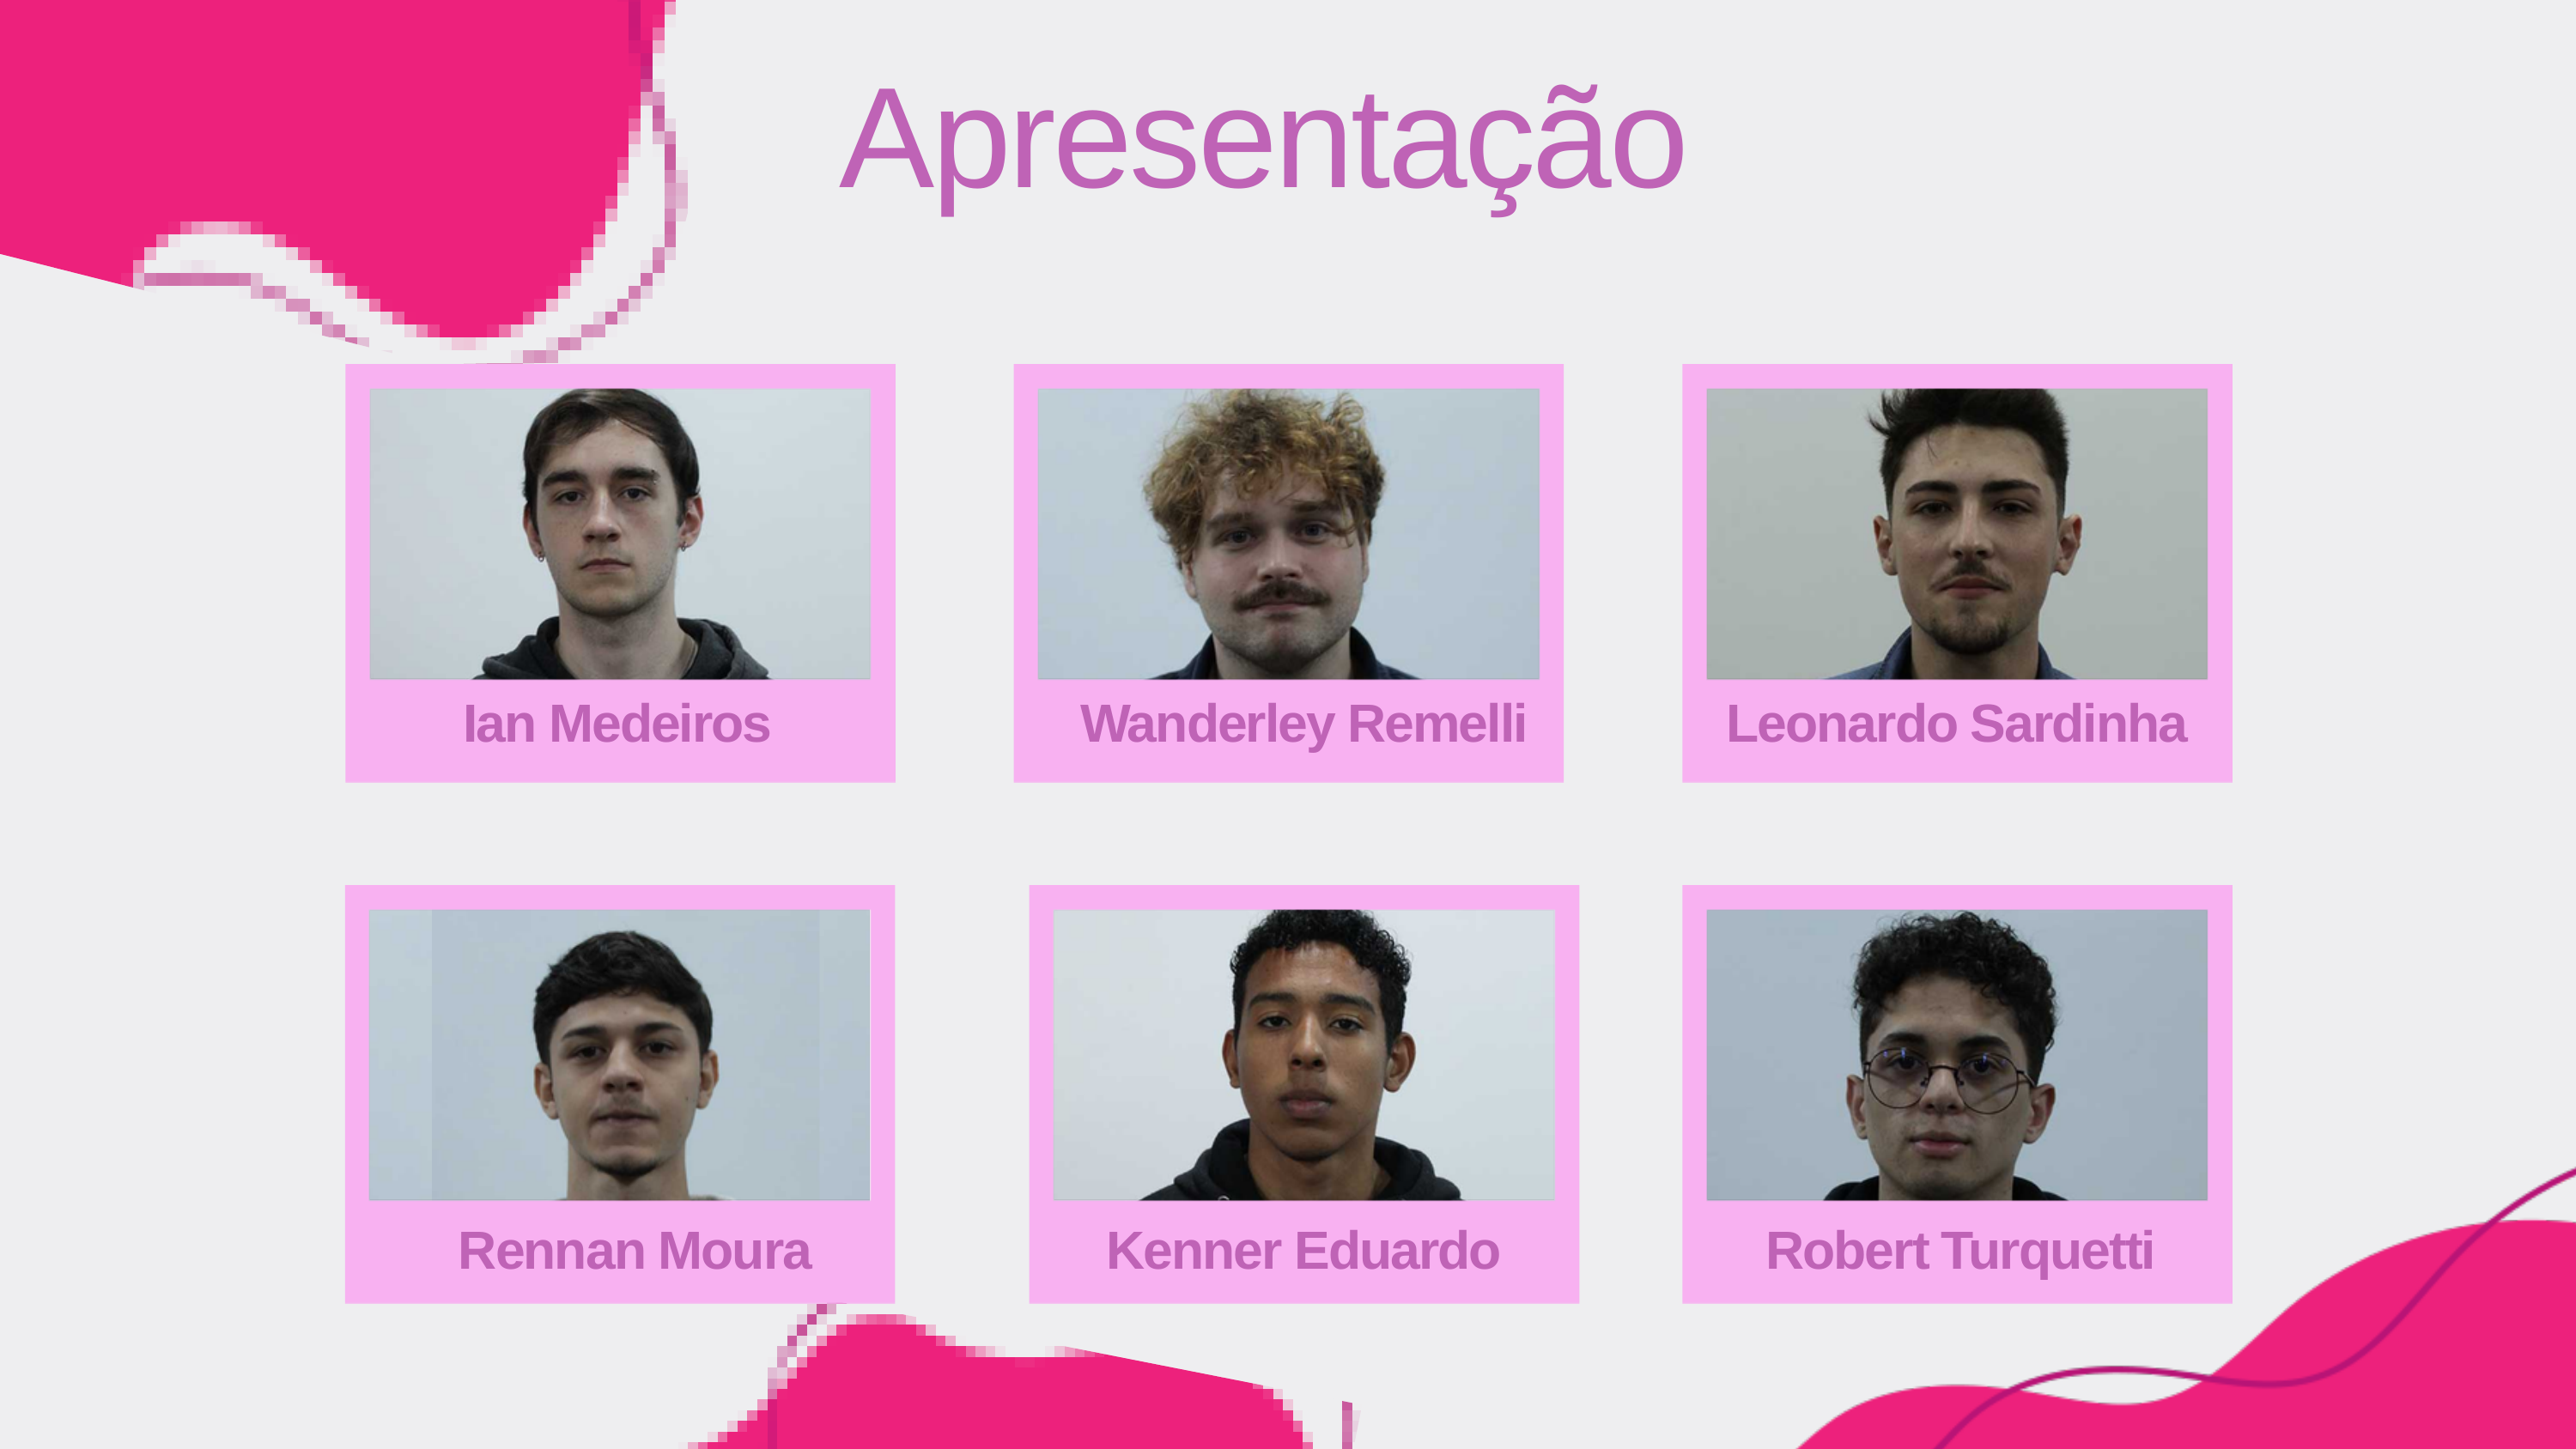

Apresentação

Ian Medeiros
Wanderley Remelli
Leonardo Sardinha

Rennan Moura
Kenner Eduardo
Robert Turquetti